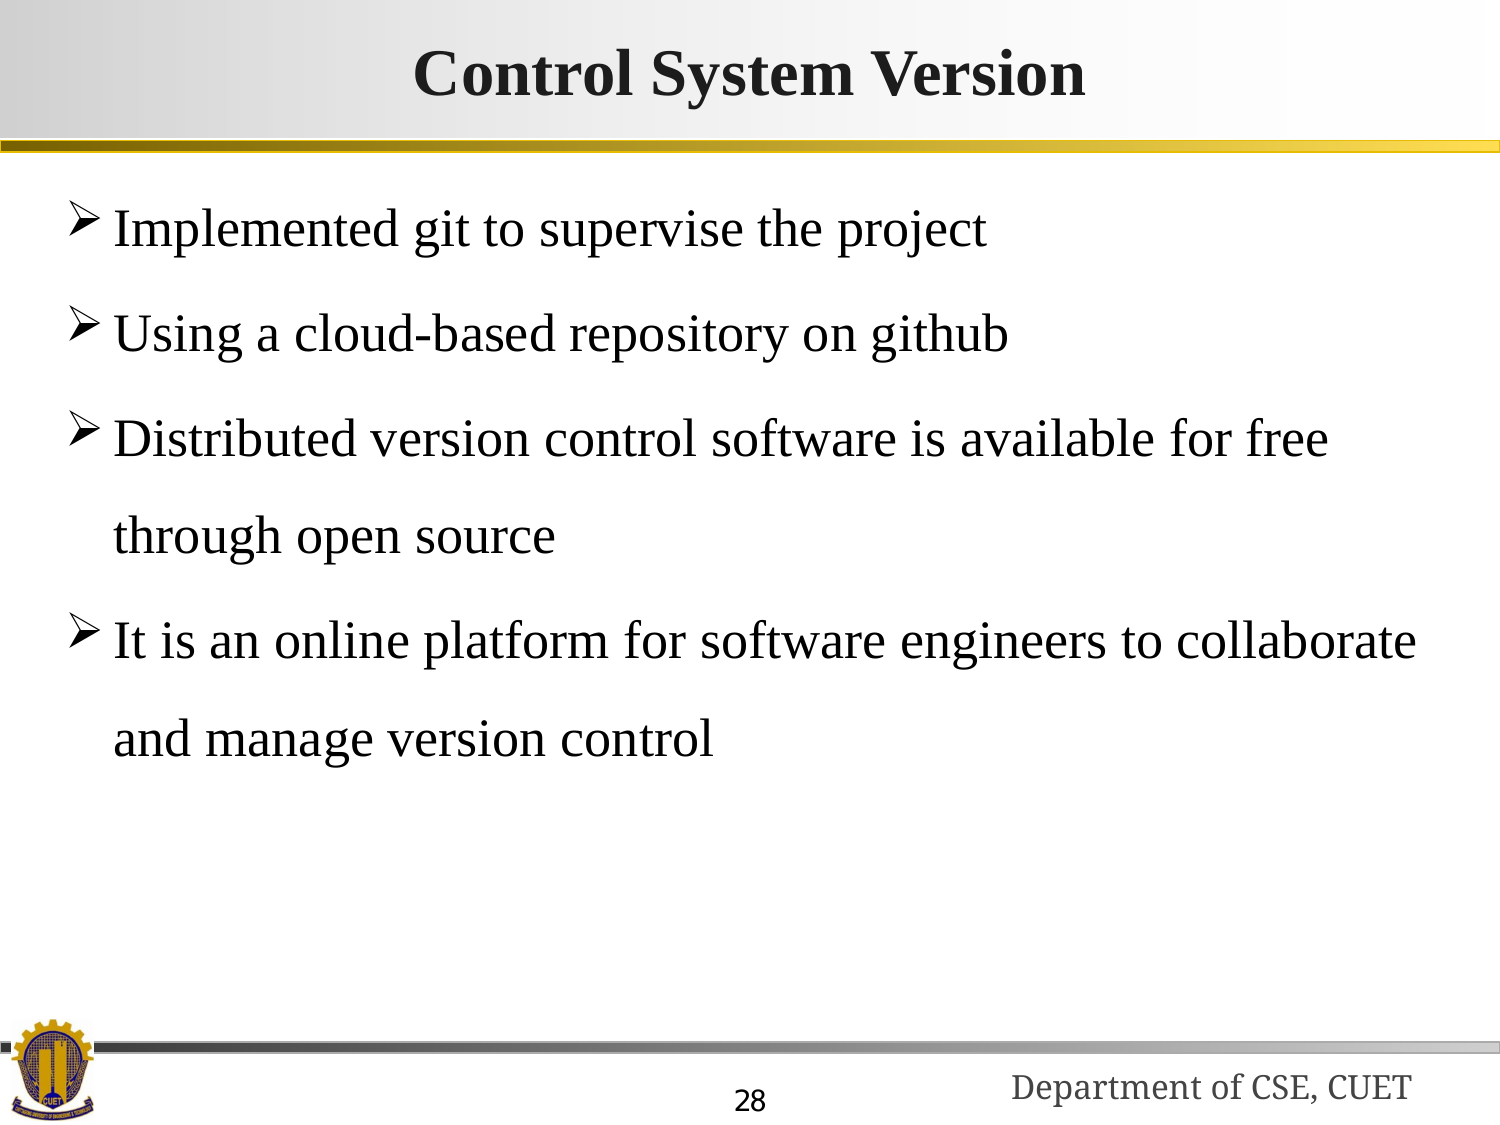

# Control System Version
Implemented git to supervise the project
Using a cloud-based repository on github
Distributed version control software is available for free through open source
It is an online platform for software engineers to collaborate and manage version control